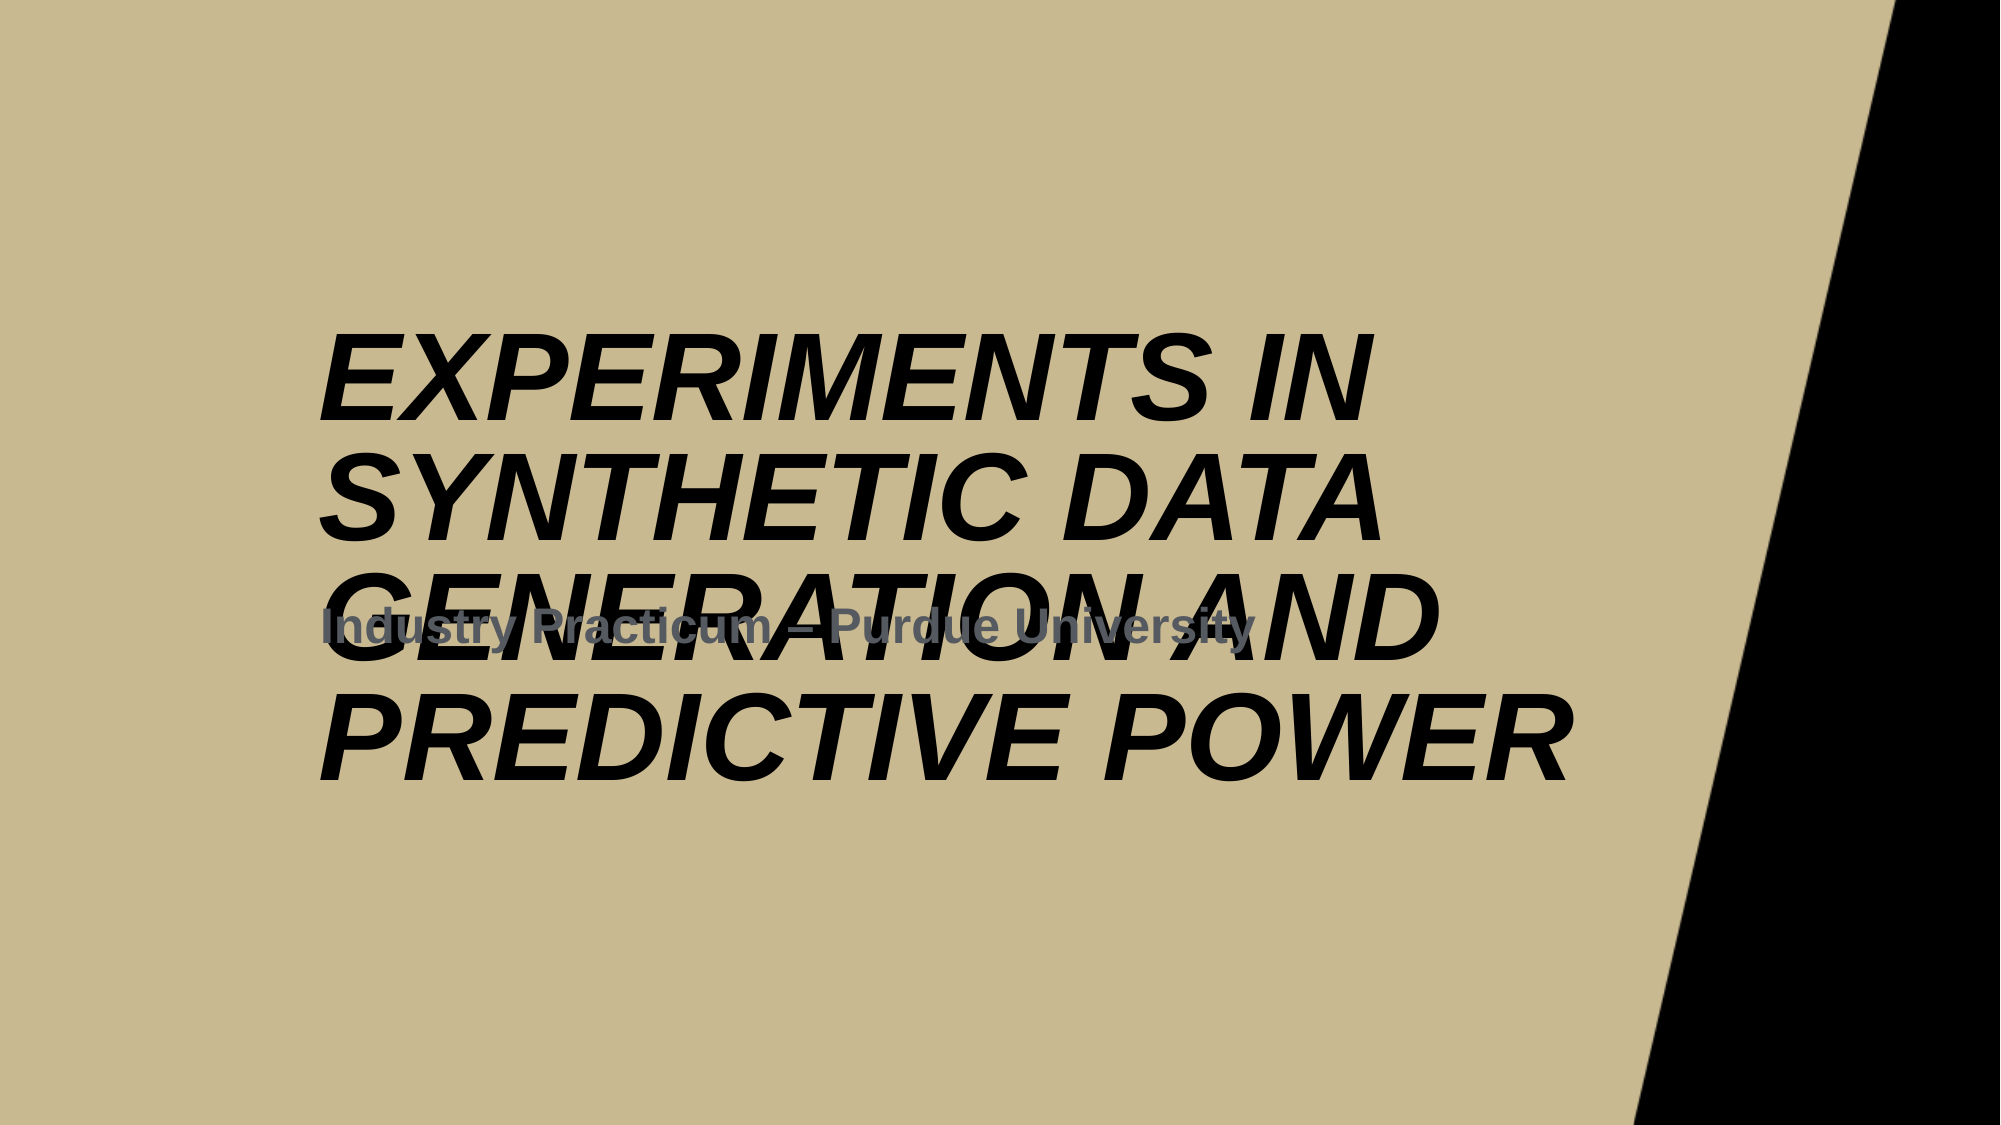

# Experiments in Synthetic data generation and predictive power
Industry Practicum – Purdue University